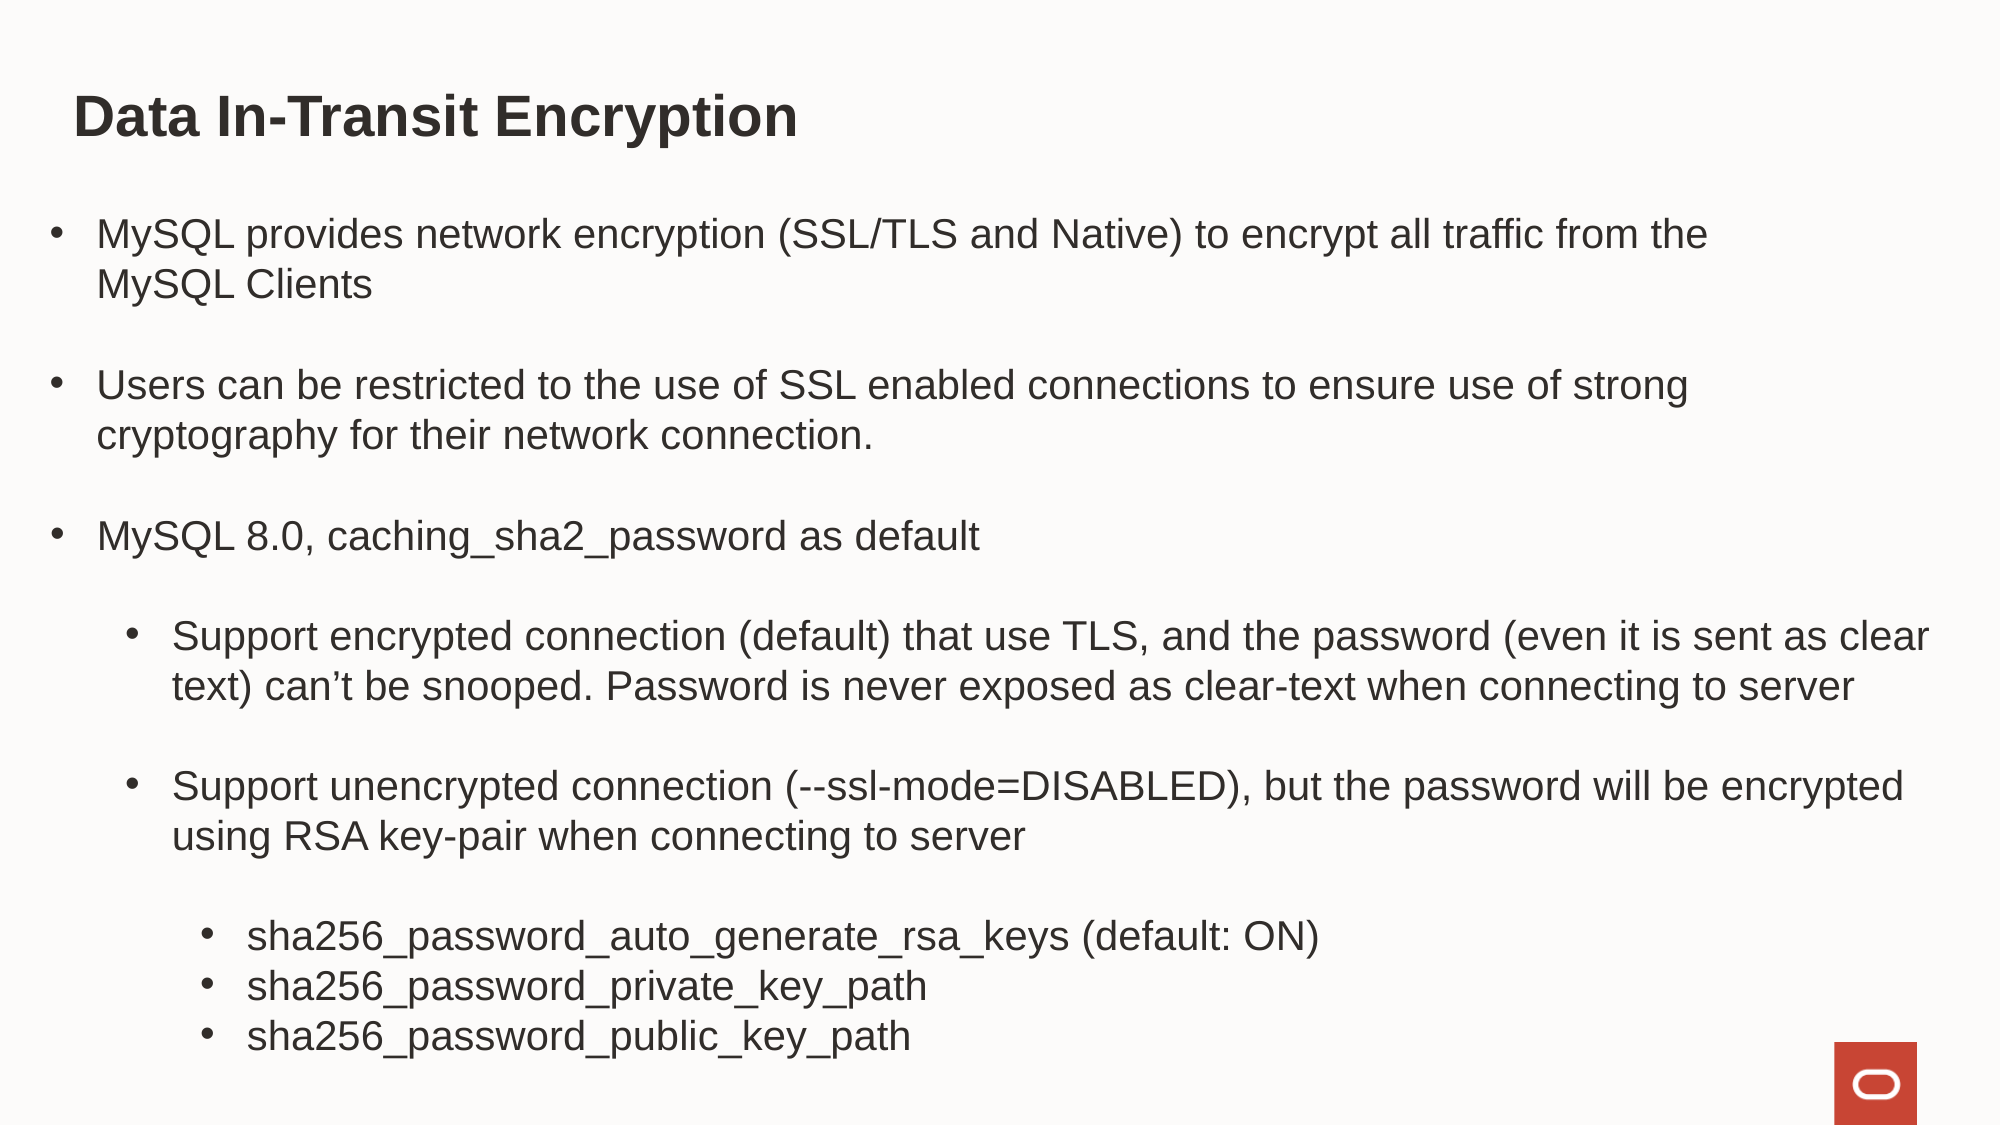

# Data In-Transit Encryption

MySQL provides network encryption (SSL/TLS and Native) to encrypt all traffic from the MySQL Clients

Users can be restricted to the use of SSL enabled connections to ensure use of strong cryptography for their network connection.

MySQL 8.0, caching_sha2_password as default

Support encrypted connection (default) that use TLS, and the password (even it is sent as clear text) can’t be snooped. Password is never exposed as clear-text when connecting to server

Support unencrypted connection (--ssl-mode=DISABLED), but the password will be encrypted using RSA key-pair when connecting to server

sha256_password_auto_generate_rsa_keys (default: ON)
sha256_password_private_key_path
sha256_password_public_key_path